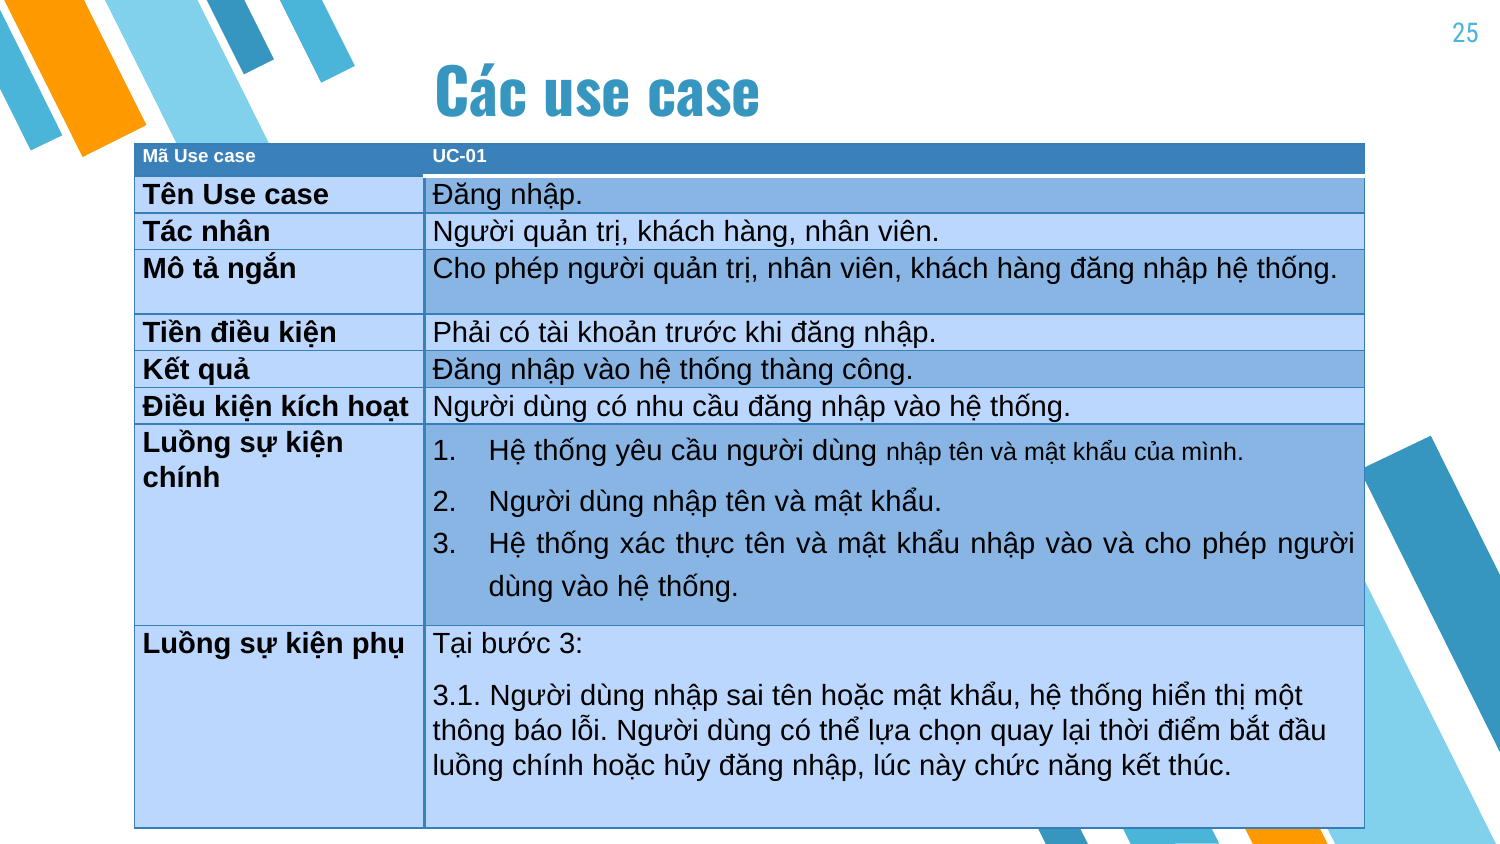

25
# Các use case
| Mã Use case | UC-01 |
| --- | --- |
| Tên Use case | Đăng nhập. |
| Tác nhân | Người quản trị, khách hàng, nhân viên. |
| Mô tả ngắn | Cho phép người quản trị, nhân viên, khách hàng đăng nhập hệ thống. |
| Tiền điều kiện | Phải có tài khoản trước khi đăng nhập. |
| Kết quả | Đăng nhập vào hệ thống thàng công. |
| Điều kiện kích hoạt | Người dùng có nhu cầu đăng nhập vào hệ thống. |
| Luồng sự kiện chính | Hệ thống yêu cầu người dùng nhập tên và mật khẩu của mình. Người dùng nhập tên và mật khẩu. Hệ thống xác thực tên và mật khẩu nhập vào và cho phép người dùng vào hệ thống. |
| Luồng sự kiện phụ | Tại bước 3: 3.1. Người dùng nhập sai tên hoặc mật khẩu, hệ thống hiển thị một thông báo lỗi. Người dùng có thể lựa chọn quay lại thời điểm bắt đầu luồng chính hoặc hủy đăng nhập, lúc này chức năng kết thúc. |